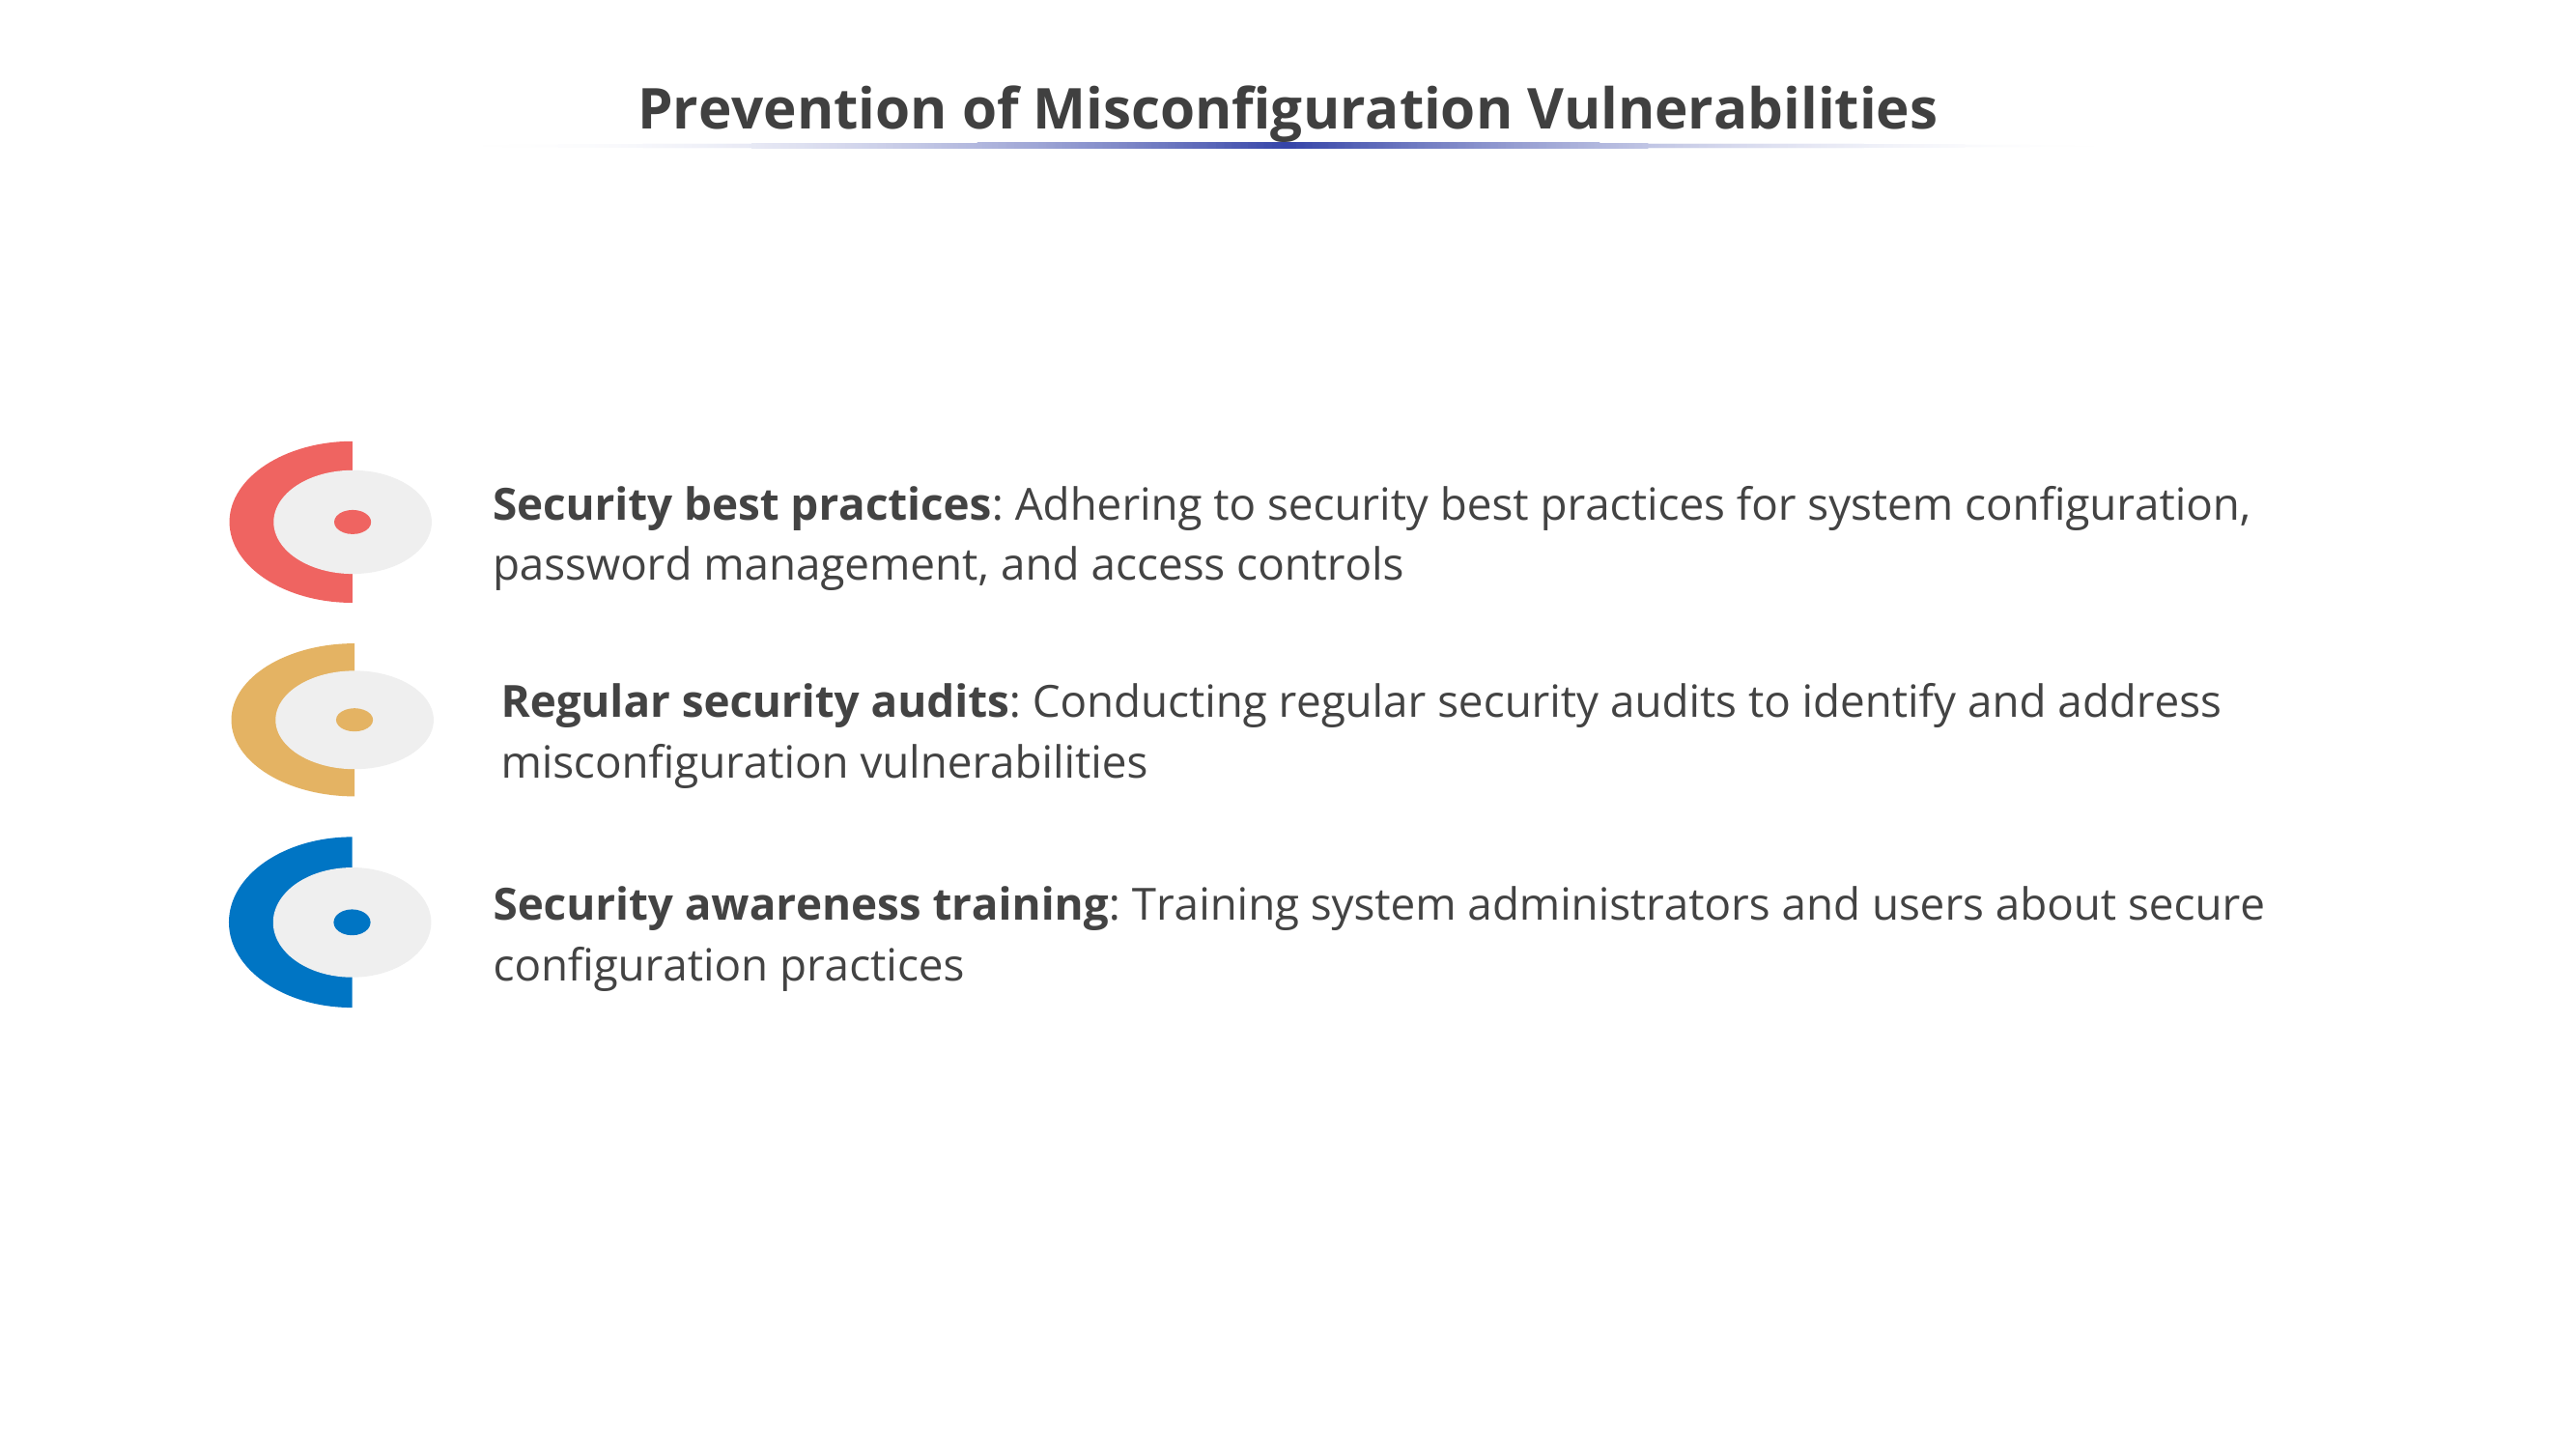

# Prevention of Misconfiguration Vulnerabilities

Security best practices: Adhering to security best practices for system configuration, password management, and access controls

Regular security audits: Conducting regular security audits to identify and address misconfiguration vulnerabilities

Security awareness training: Training system administrators and users about secure configuration practices